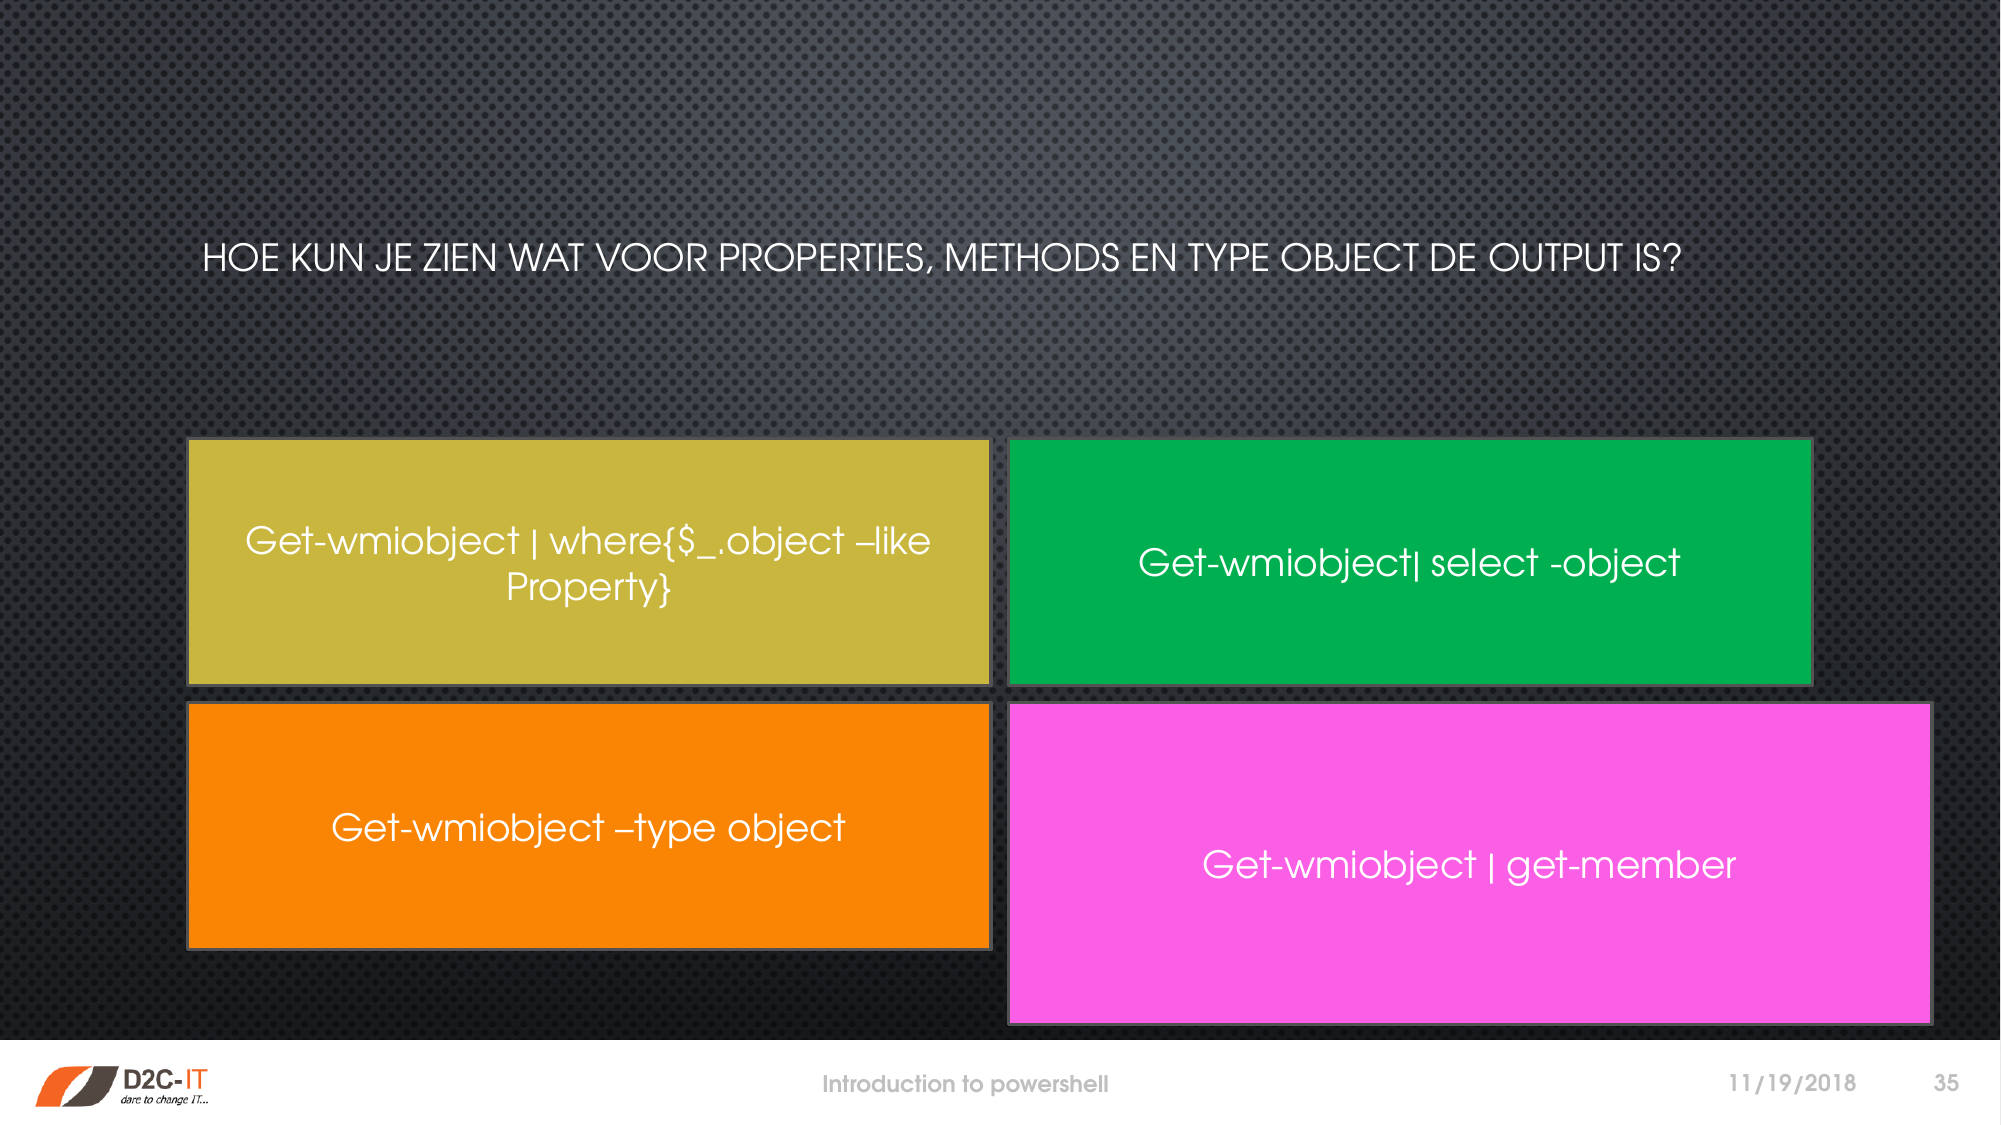

# Hoe kun je zien wat voor properties, methods en type object de output is?
Get-wmiobject| select -object
Get-wmiobject | where{$_.object –like Property}
Get-wmiobject –type object
Get-wmiobject | get-member
Get-wmiobject | get-member
11/19/2018
35
Introduction to powershell